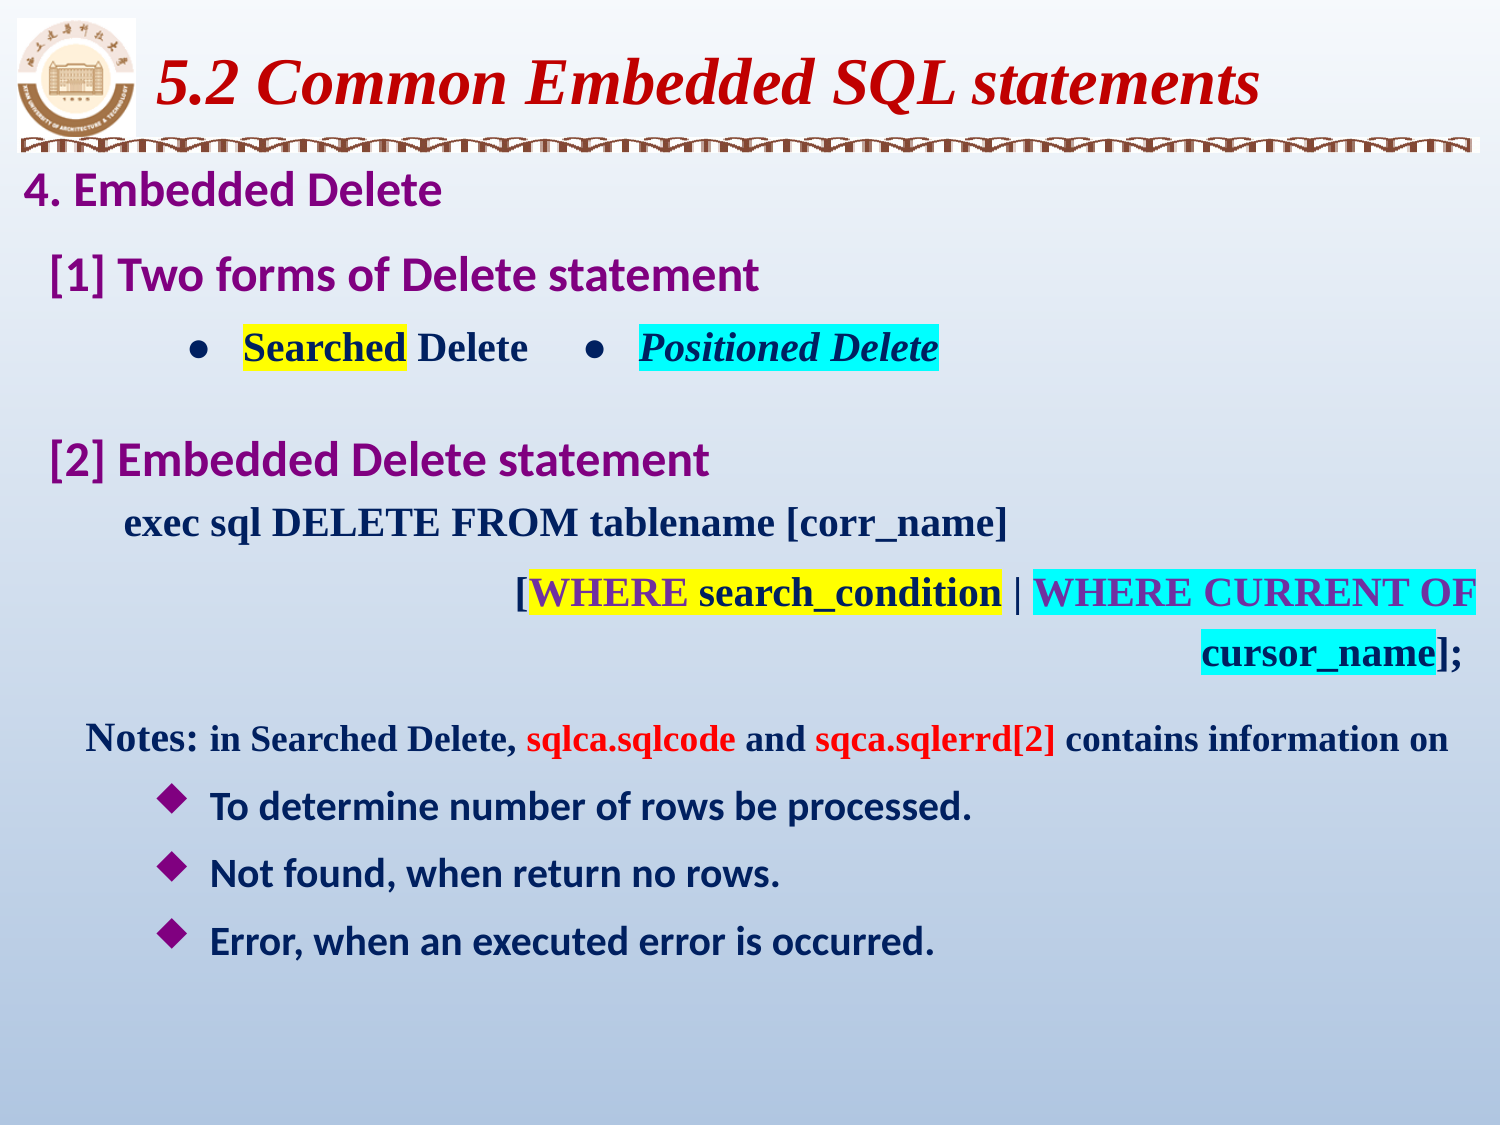

5.2 Common Embedded SQL statements
4. Embedded Delete
  [1] Two forms of Delete statement
 ●   Searched Delete 	  ●   Positioned Delete
  [2] Embedded Delete statement
        exec sql DELETE FROM tablename [corr_name]
                  [WHERE search_condition | WHERE CURRENT OF cursor_name];
    Notes: in Searched Delete, sqlca.sqlcode and sqca.sqlerrd[2] contains information on
To determine number of rows be processed.
Not found, when return no rows.
Error, when an executed error is occurred.